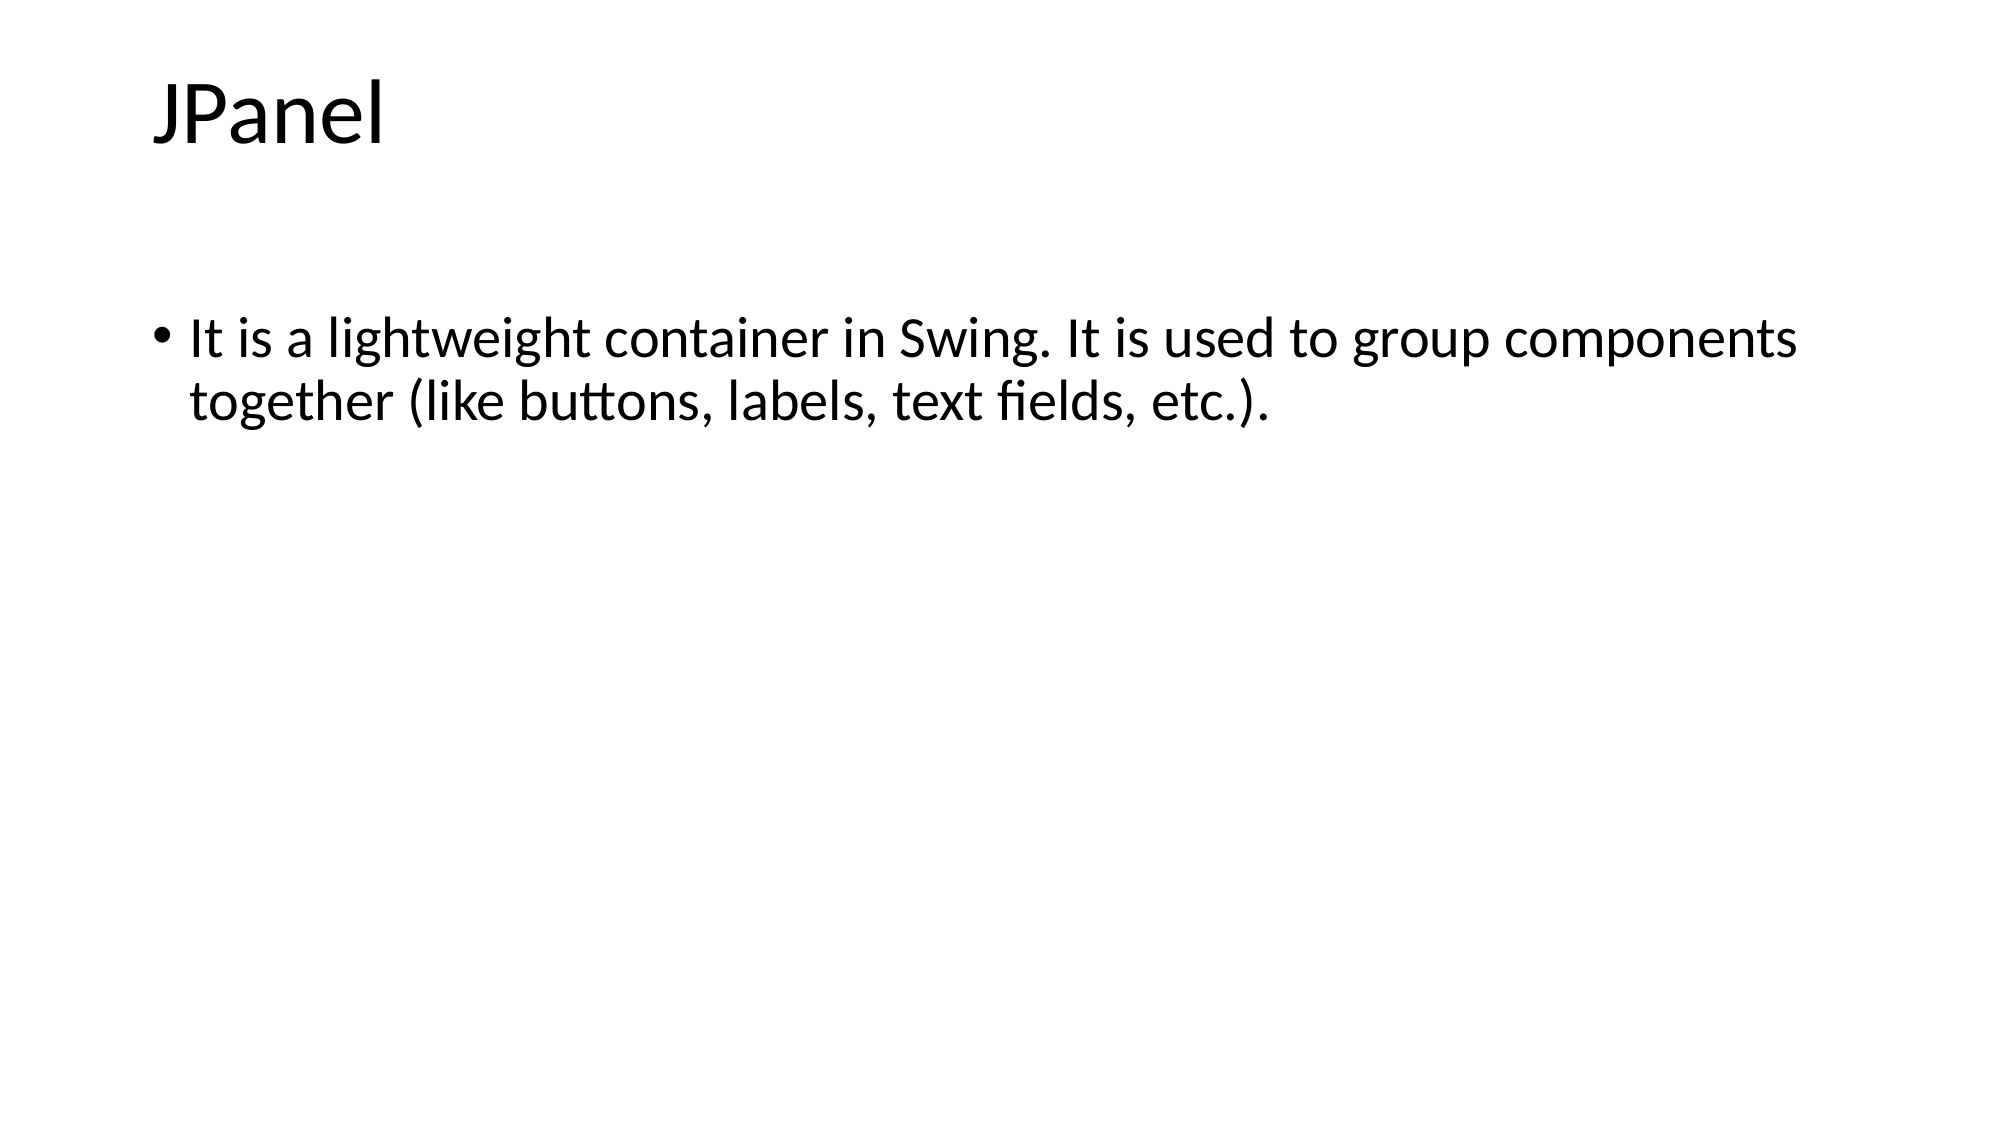

# JPanel
It is a lightweight container in Swing. It is used to group components together (like buttons, labels, text fields, etc.).